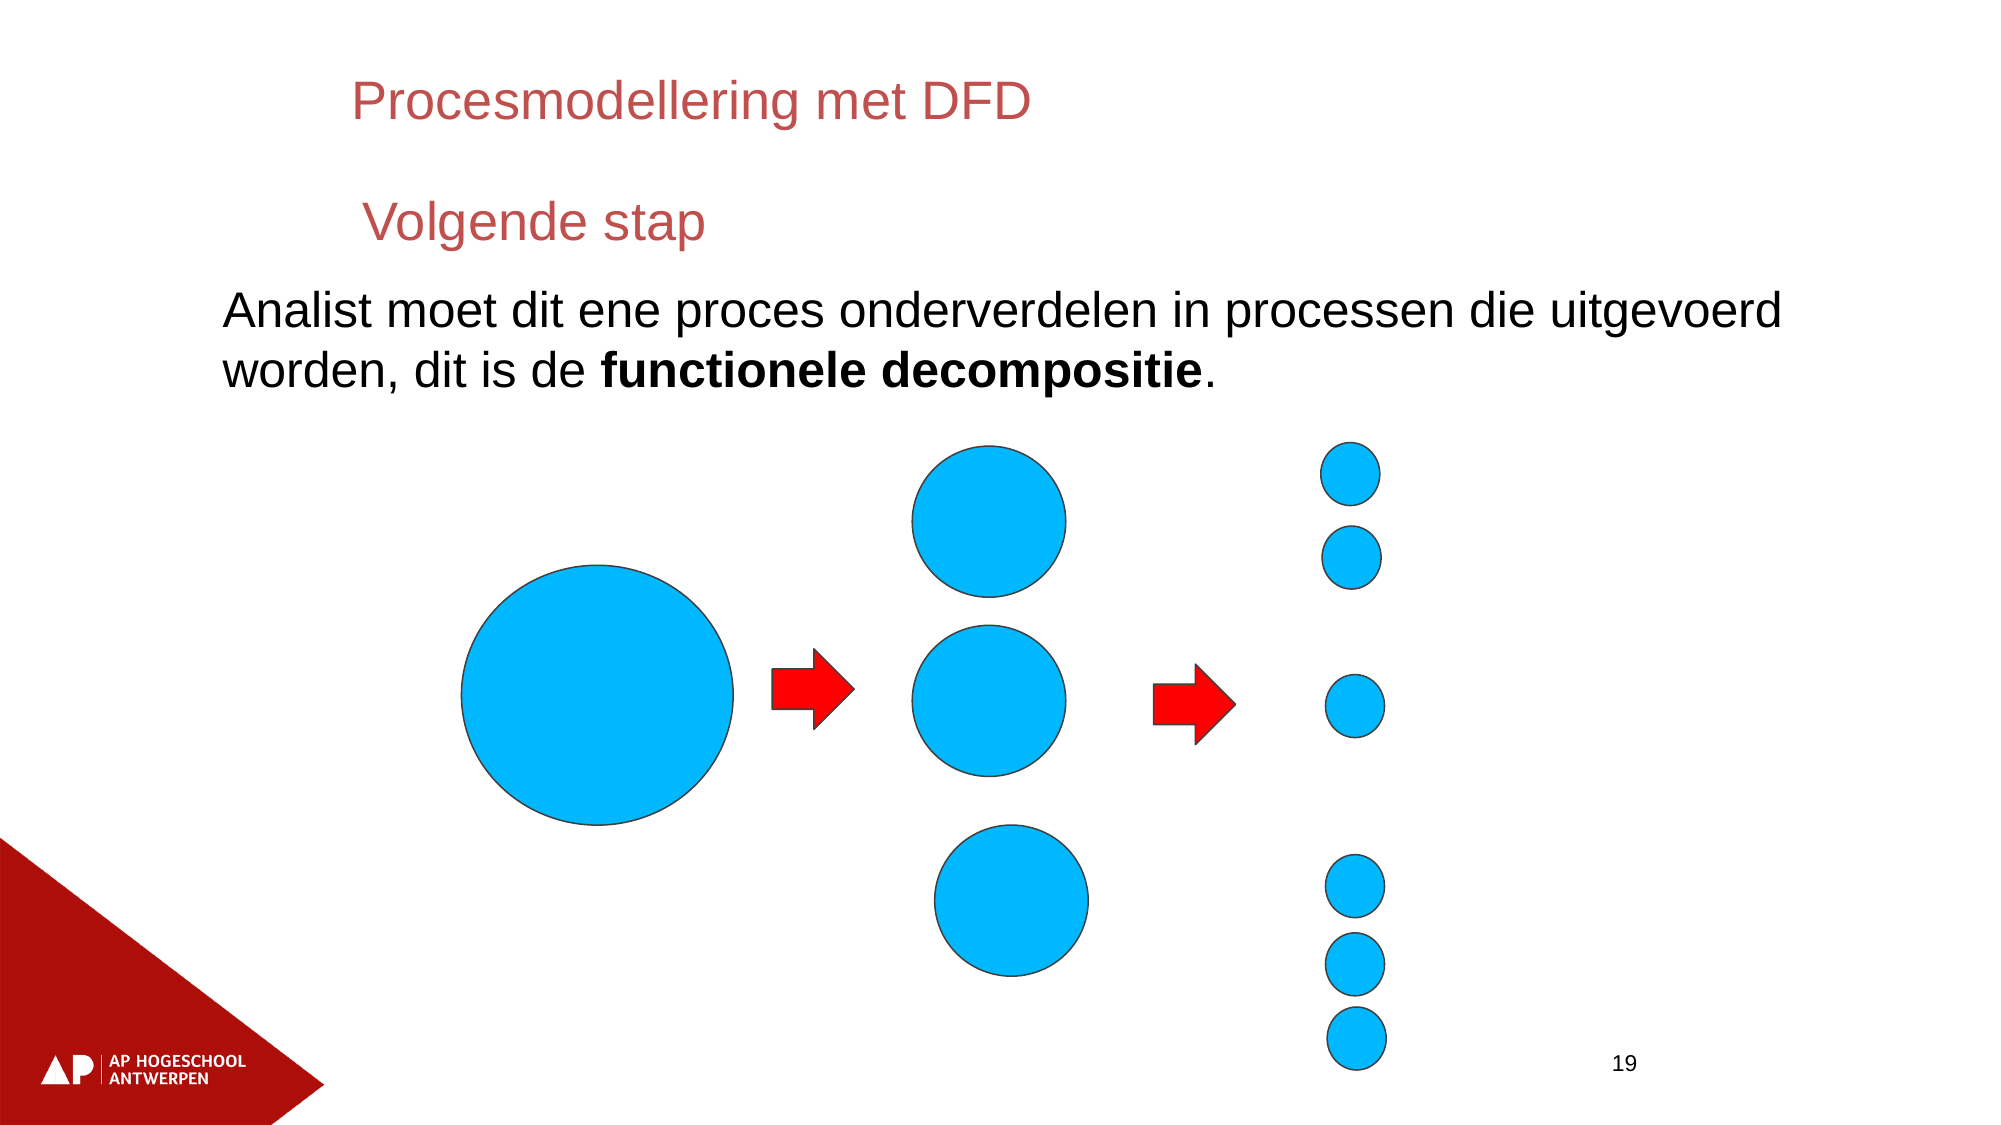

Procesmodellering met DFD
Volgende stap

Analist moet dit ene proces onderverdelen in processen die uitgevoerd worden, dit is de functionele decompositie.

19